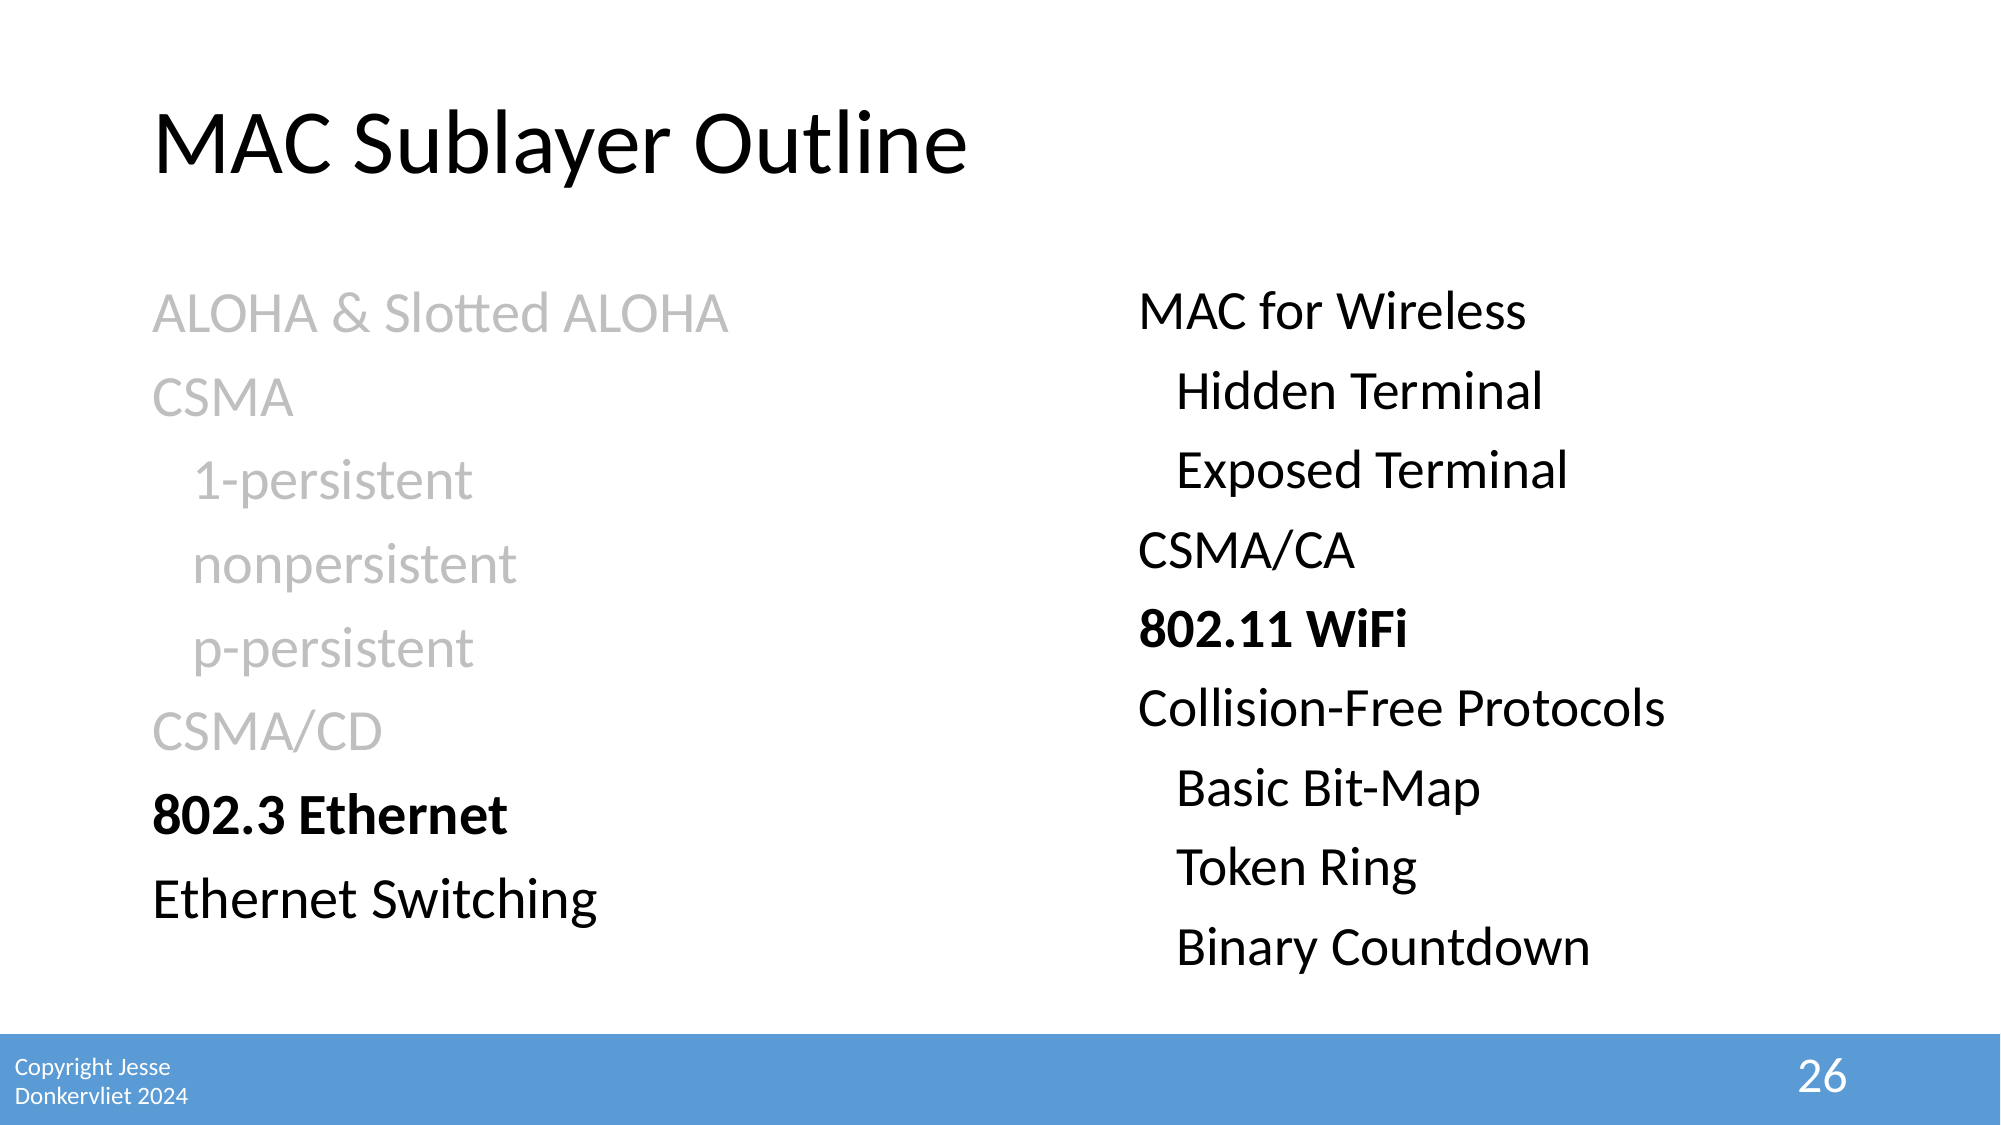

# MAC Sublayer Outline
ALOHA & Slotted ALOHA
CSMA
   1-persistent
   nonpersistent
   p-persistent
CSMA/CD
802.3 Ethernet
Ethernet Switching

MAC for Wireless
   Hidden Terminal
   Exposed Terminal
CSMA/CA
802.11 WiFi
Collision-Free Protocols
   Basic Bit-Map
   Token Ring
   Binary Countdown

26